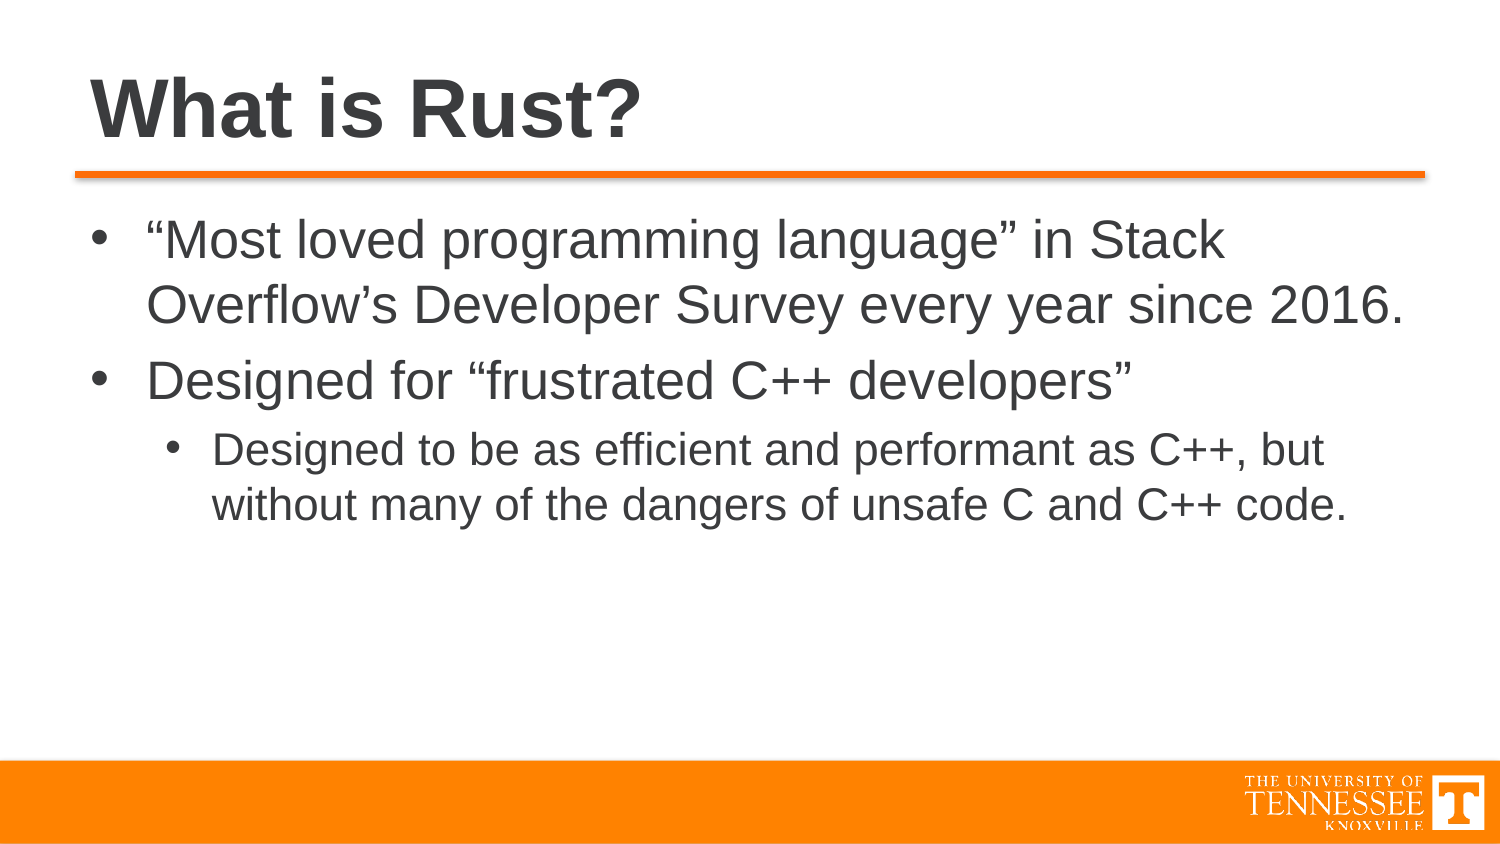

# What is Rust?
“Most loved programming language” in Stack Overflow’s Developer Survey every year since 2016.
Designed for “frustrated C++ developers”
Designed to be as efficient and performant as C++, but without many of the dangers of unsafe C and C++ code.